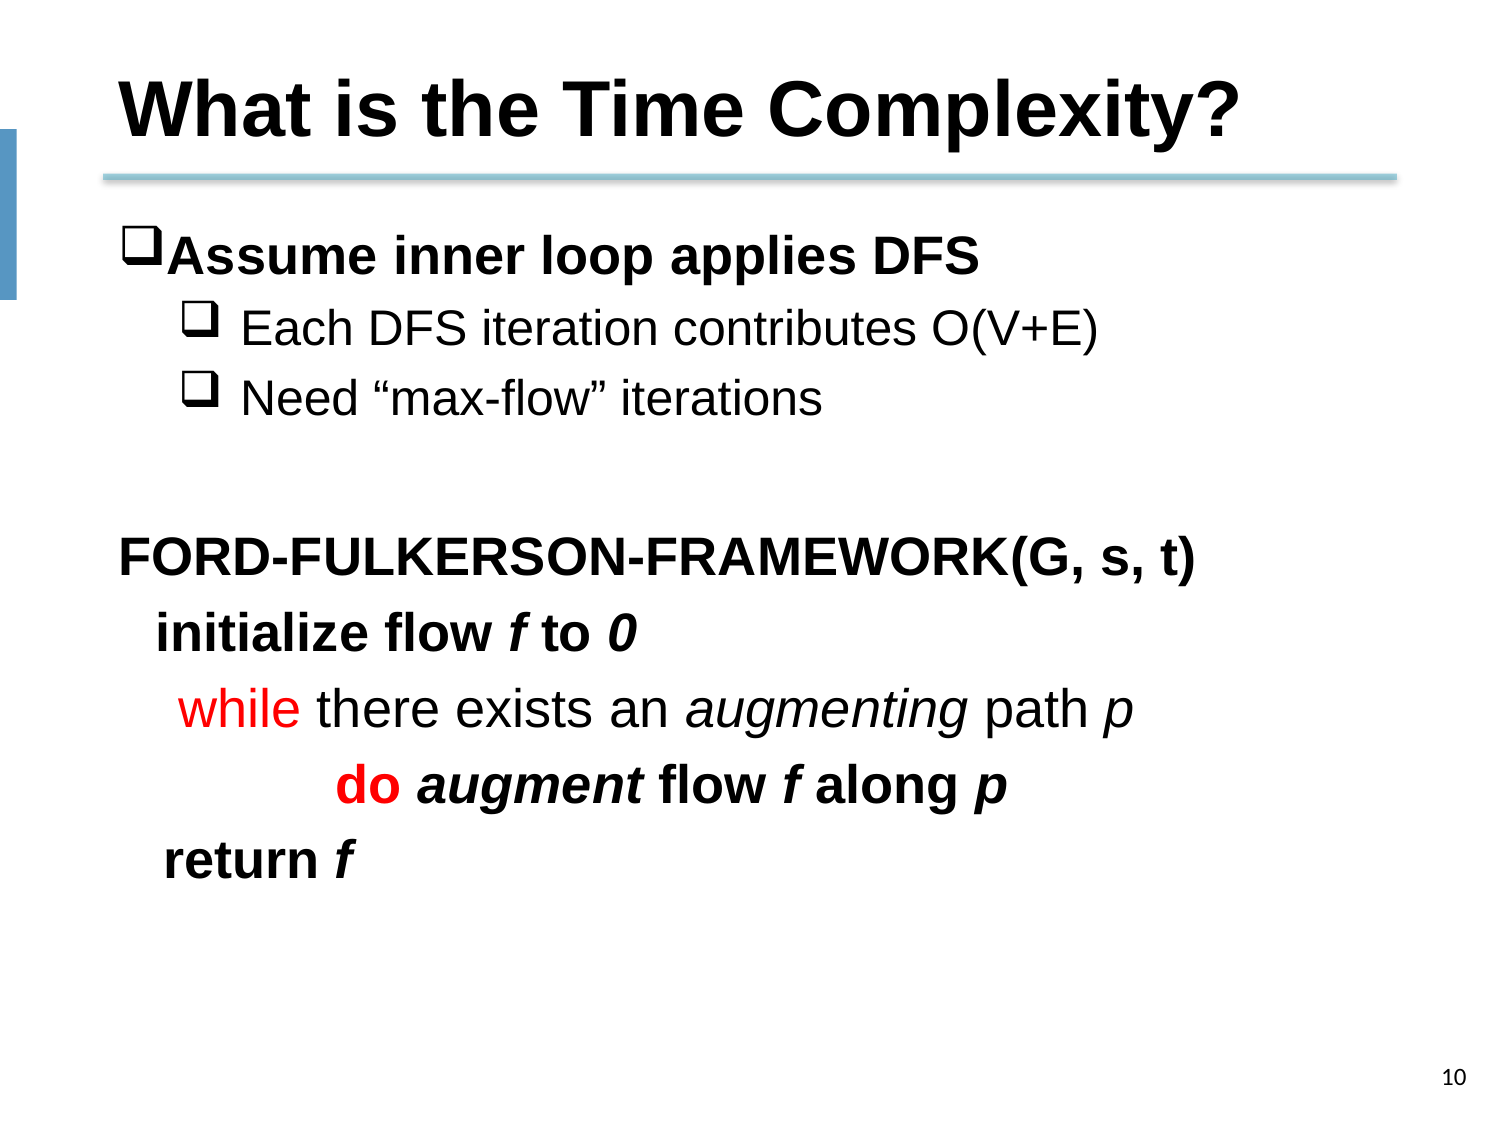

# What is the Time Complexity?
Assume inner loop applies DFS
Each DFS iteration contributes O(V+E)
Need “max-flow” iterations

FORD-FULKERSON-FRAMEWORK(G, s, t)
	initialize flow f to 0
while there exists an augmenting path p
	  	  do augment flow f along p
   return f

10